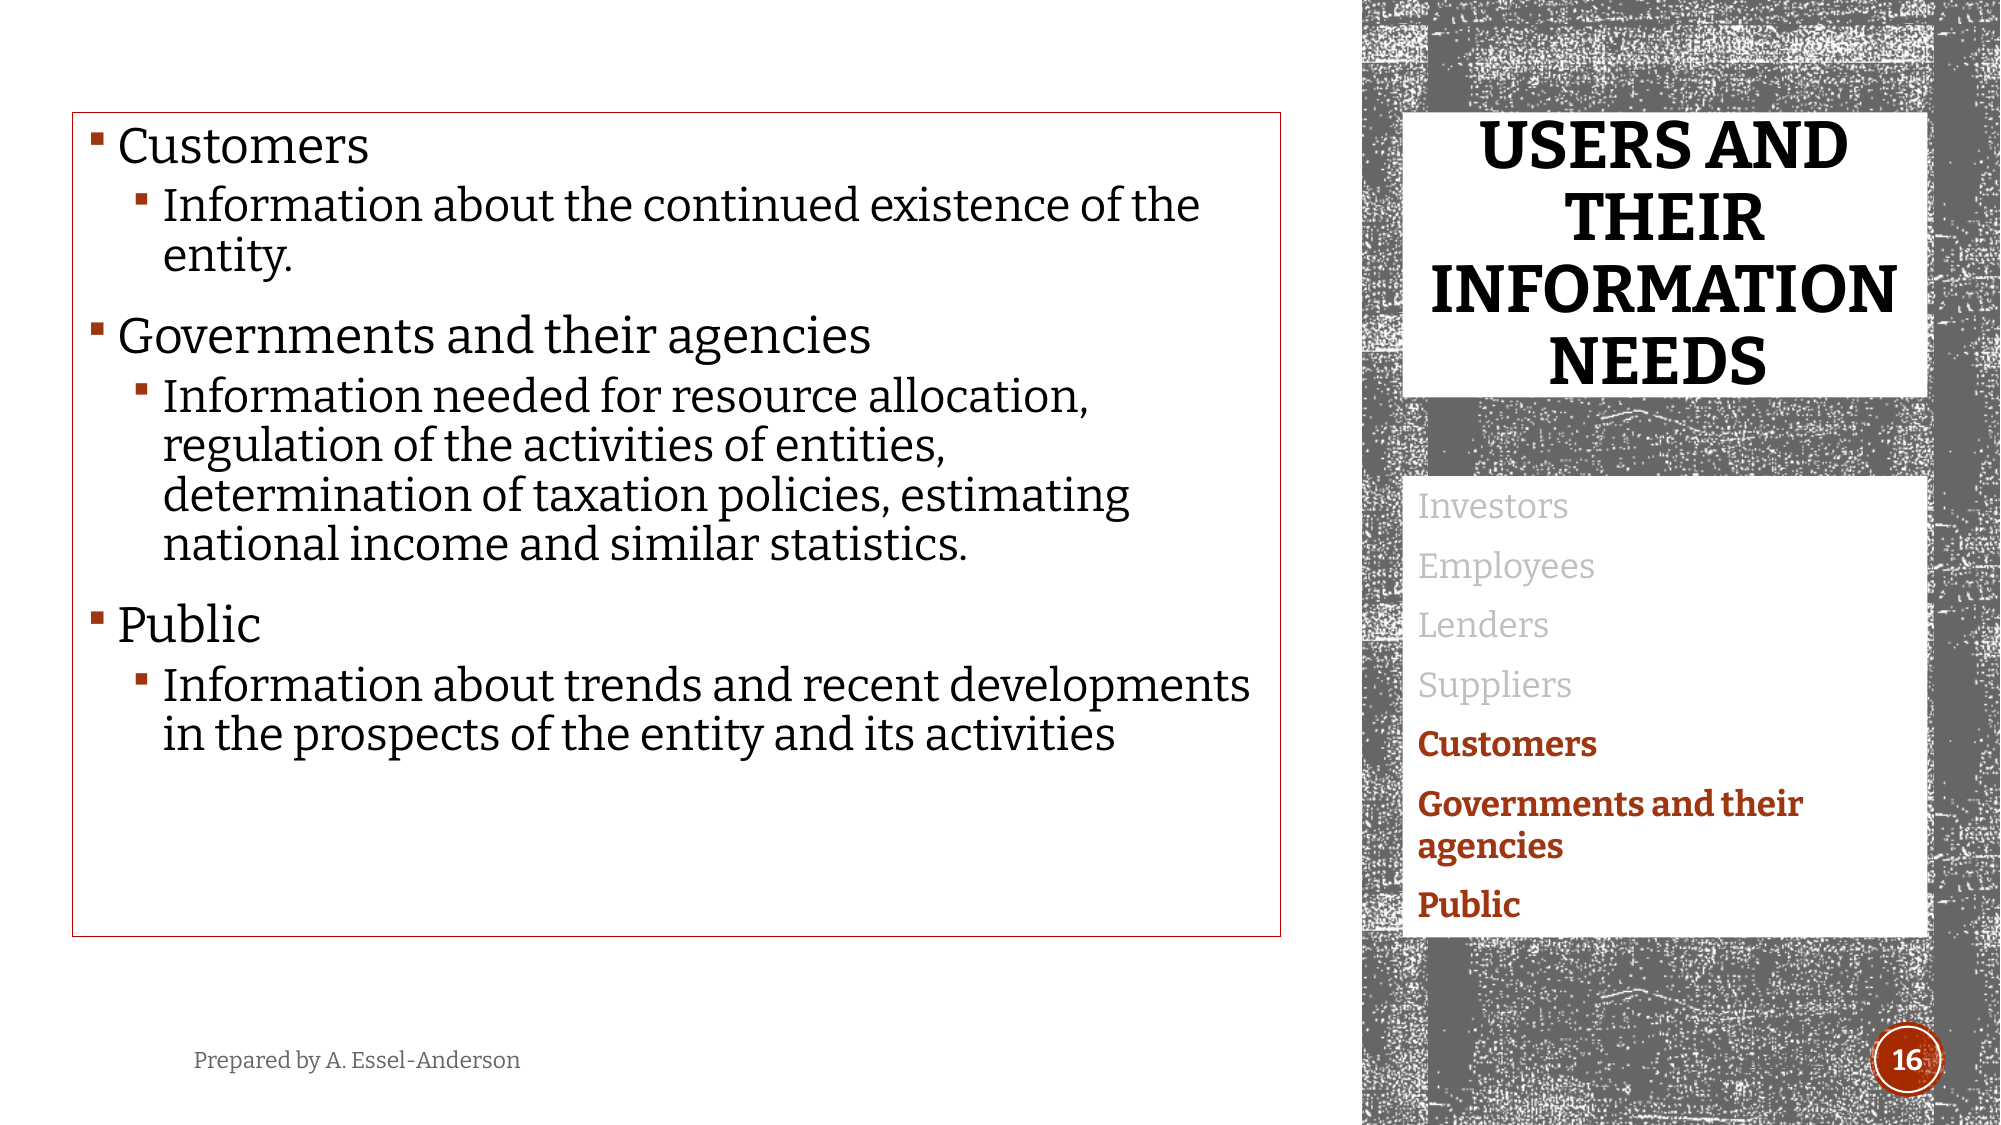

Customers
Information about the continued existence of the entity.
Governments and their agencies
Information needed for resource allocation, regulation of the activities of entities, determination of taxation policies, estimating national income and similar statistics.
Public
Information about trends and recent developments in the prospects of the entity and its activities
# Users and their information needs
Investors
Employees
Lenders
Suppliers
Customers
Governments and their agencies
Public
Prepared by A. Essel-Anderson
Jan 2021
16